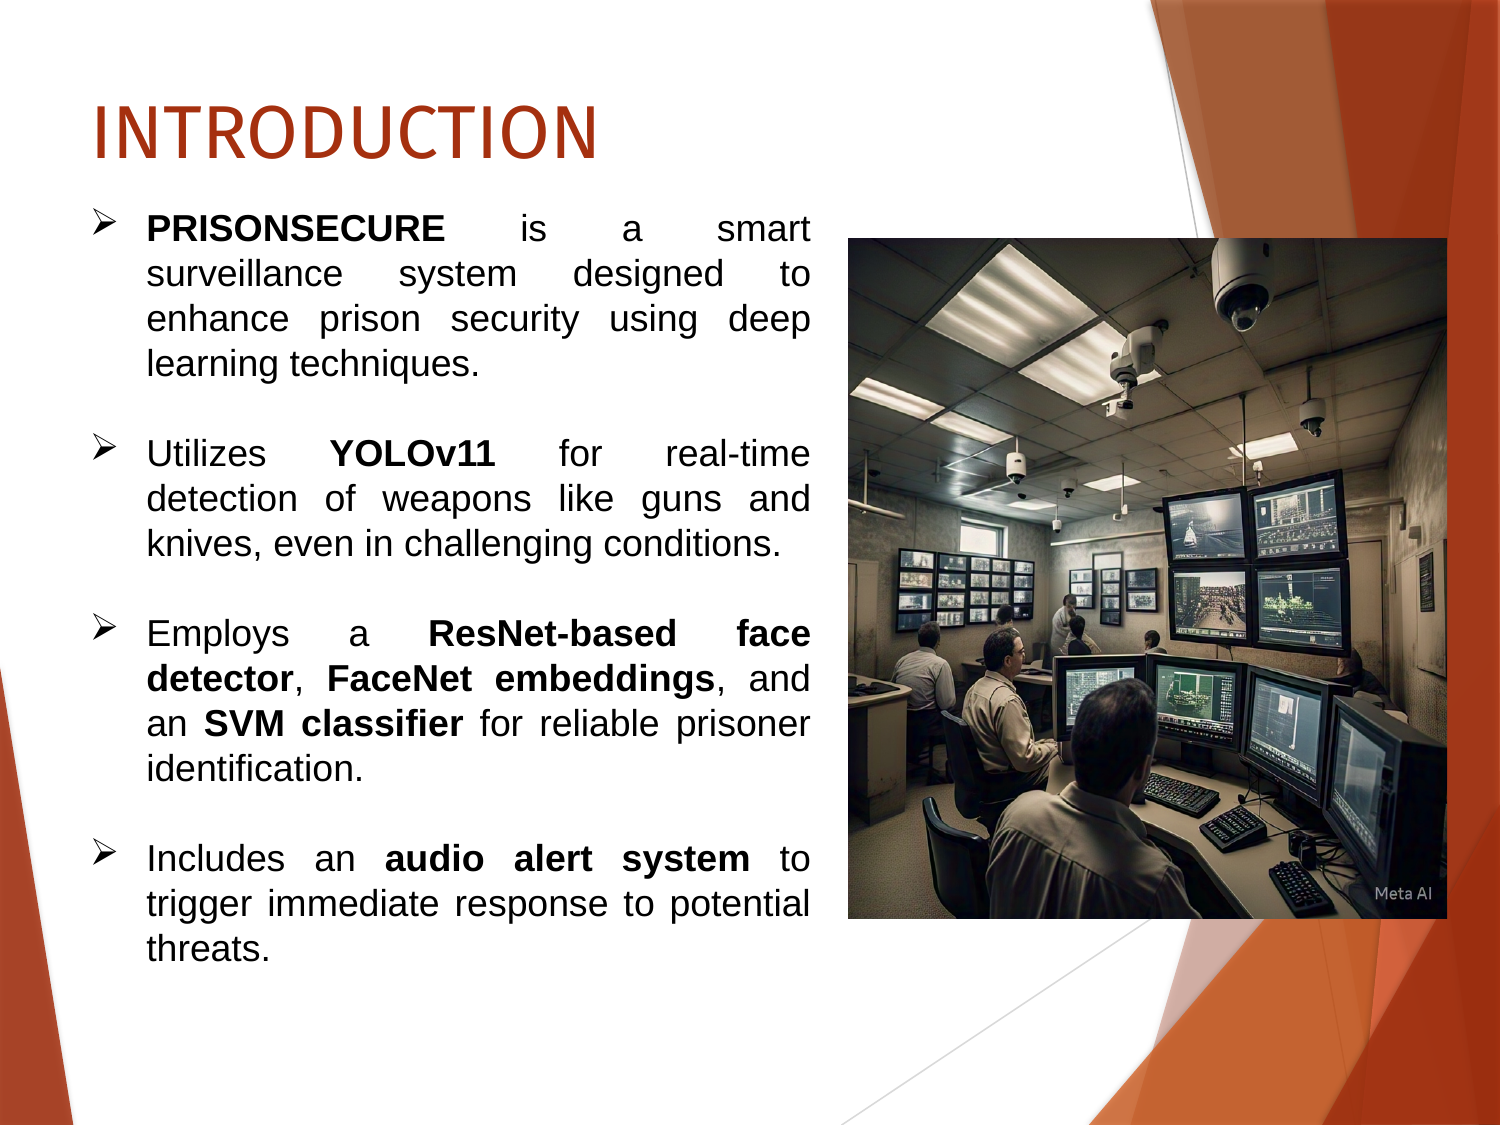

# INTRODUCTION
PRISONSECURE is a smart surveillance system designed to enhance prison security using deep learning techniques.

Utilizes YOLOv11 for real-time detection of weapons like guns and knives, even in challenging conditions.

Employs a ResNet-based face detector, FaceNet embeddings, and an SVM classifier for reliable prisoner identification.

Includes an audio alert system to trigger immediate response to potential threats.